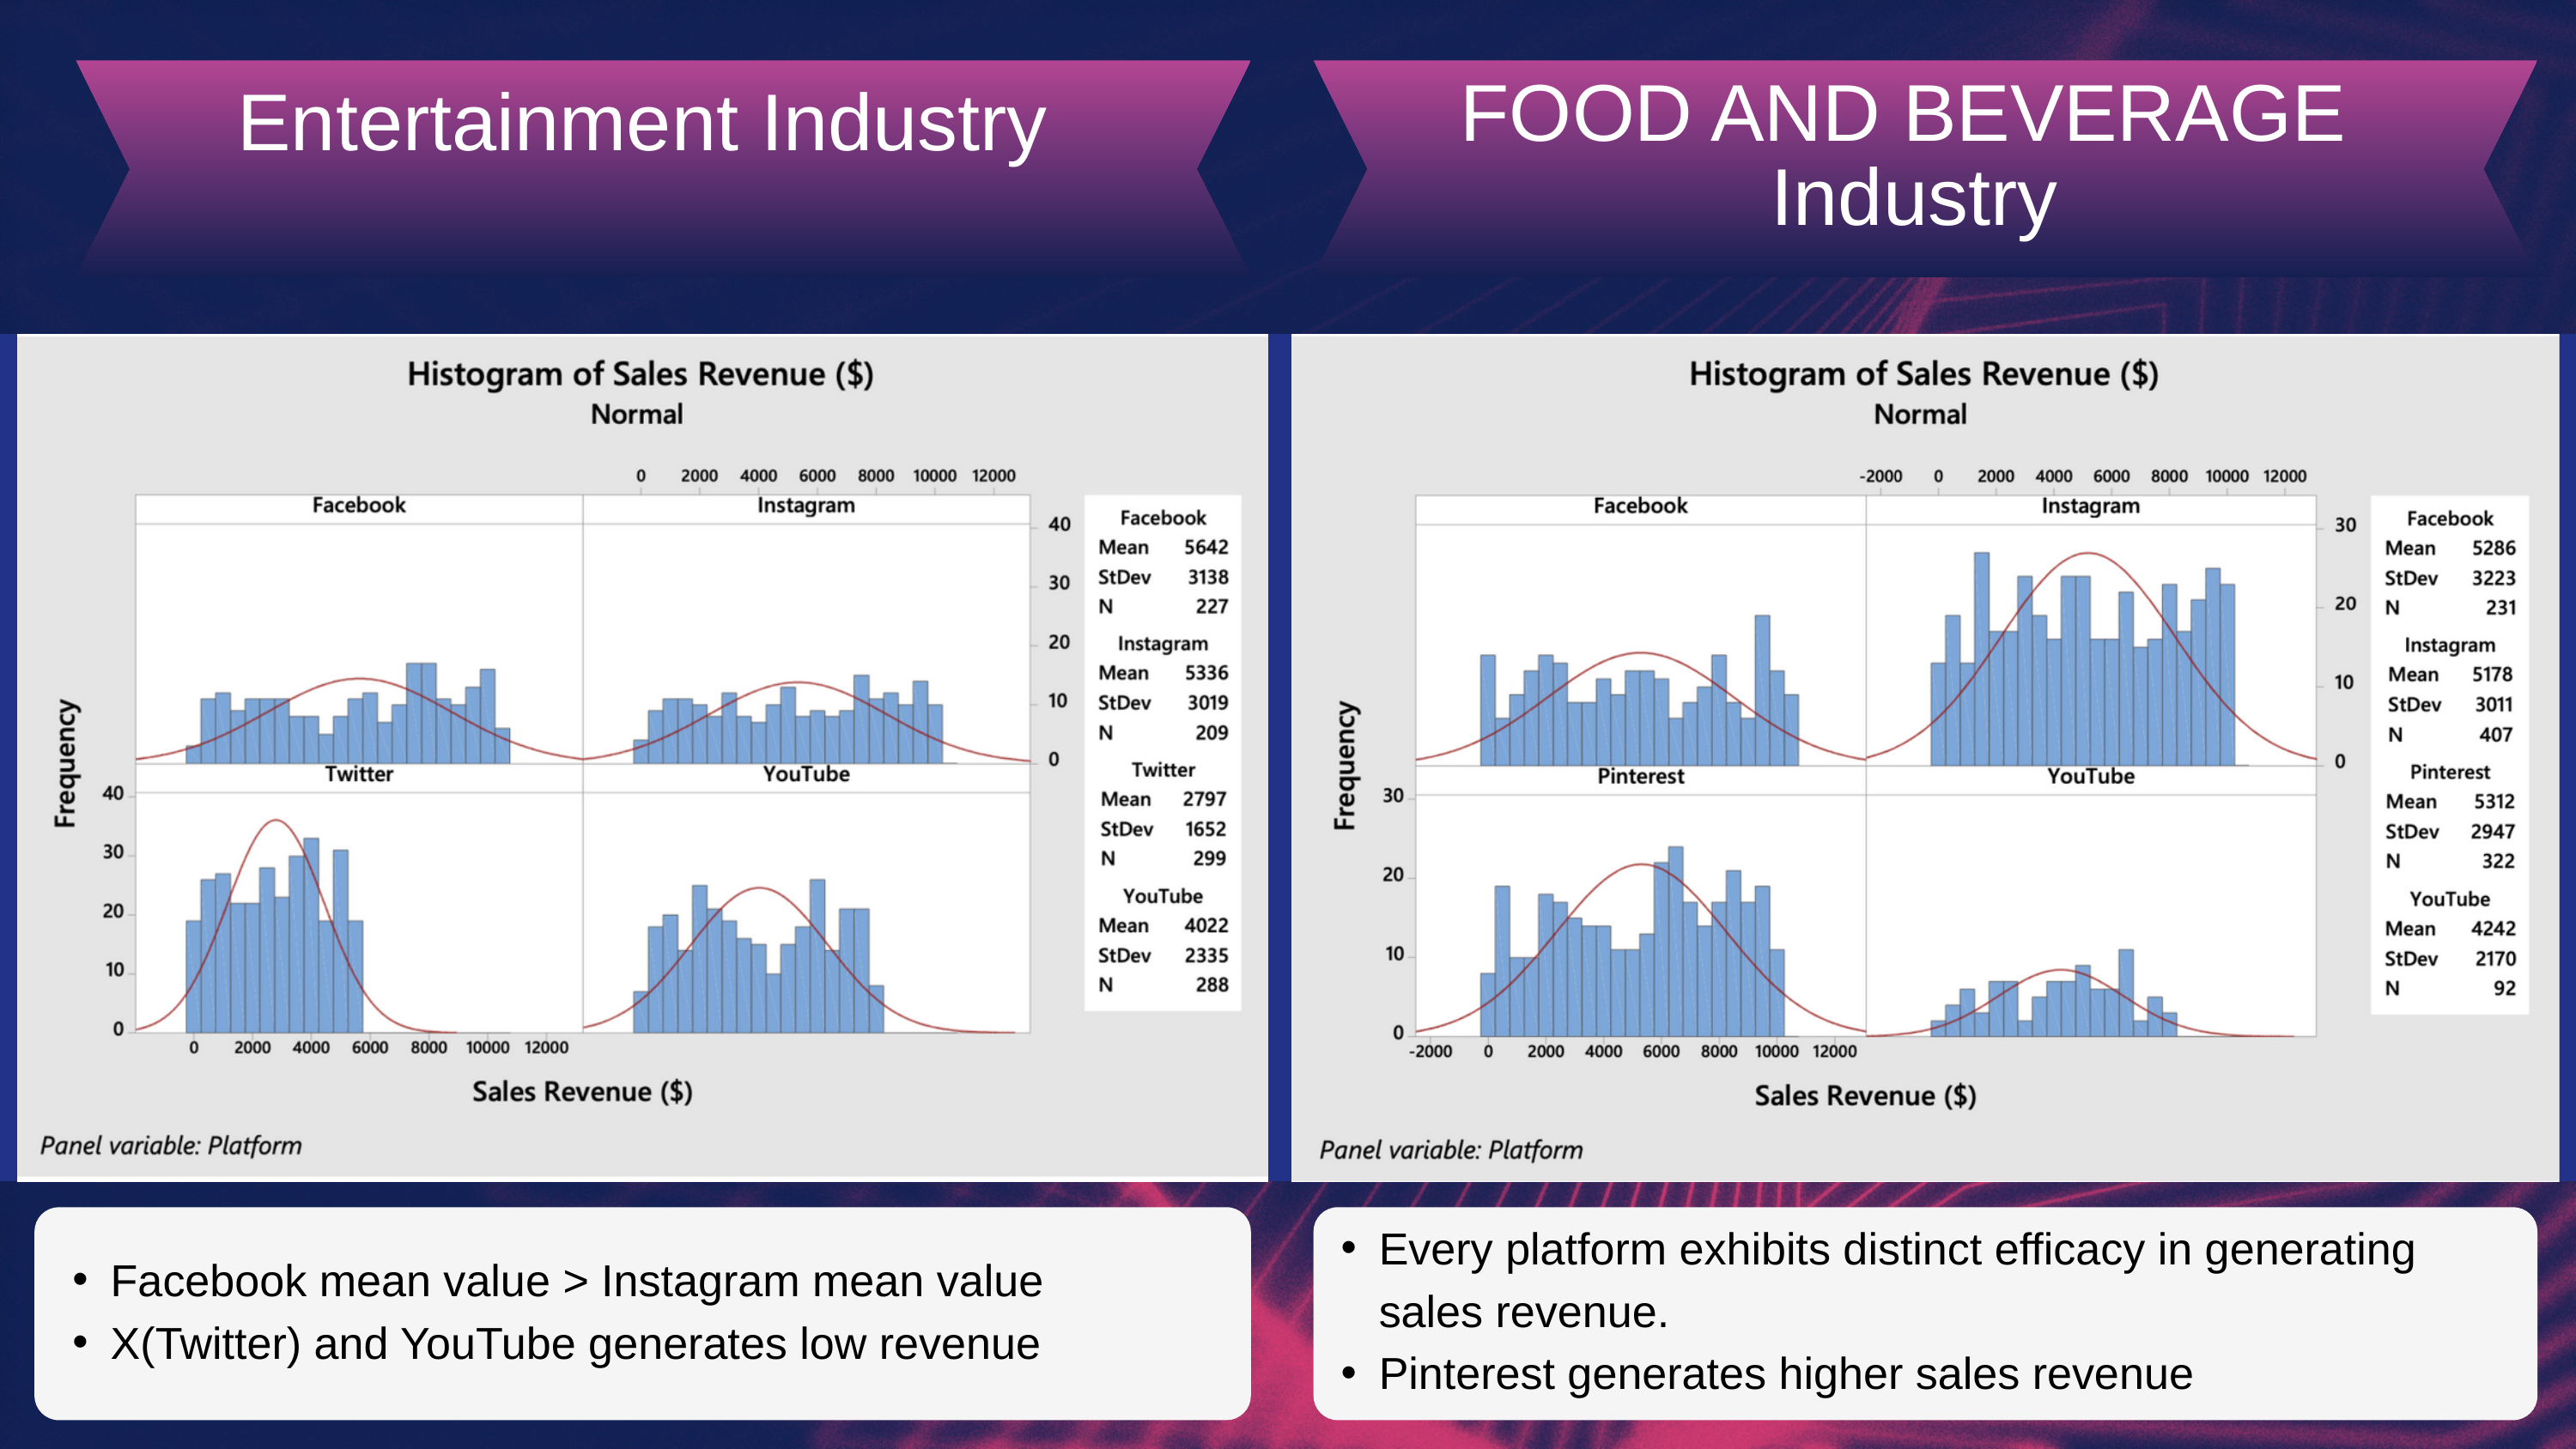

FOOD AND BEVERAGE
Industry

 Entertainment Industry

Every platform exhibits distinct efficacy in generating sales revenue.
Pinterest generates higher sales revenue
Facebook mean value > Instagram mean value
X(Twitter) and YouTube generates low revenue